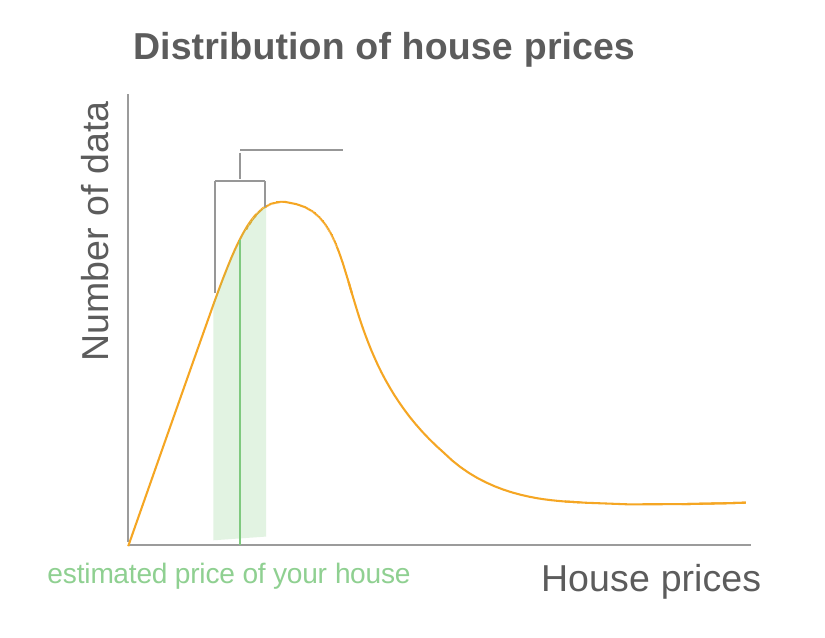

Distribution of house prices

Number of data
House prices
estimated price of your house